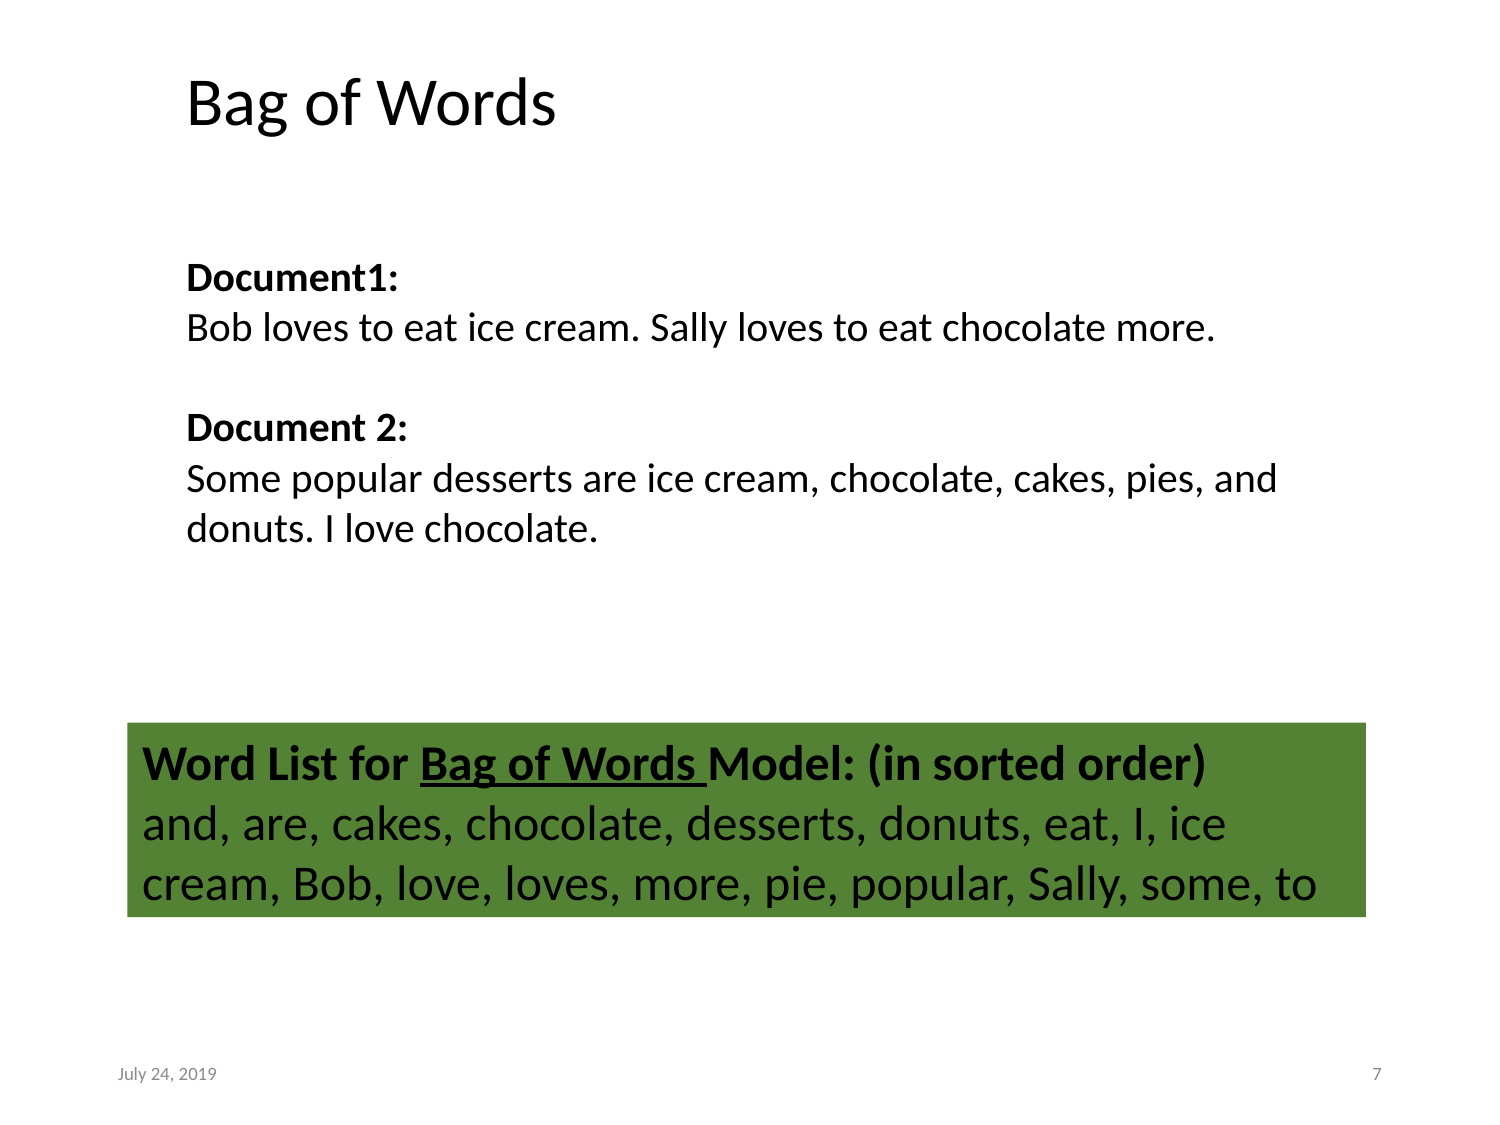

# Bag of Words
Document1:
Bob loves to eat ice cream. Sally loves to eat chocolate more.

Document 2:
Some popular desserts are ice cream, chocolate, cakes, pies, and donuts. I love chocolate.

Word List for Bag of Words Model: (in sorted order)
and, are, cakes, chocolate, desserts, donuts, eat, I, ice cream, Bob, love, loves, more, pie, popular, Sally, some, to
July 24, 2019
7